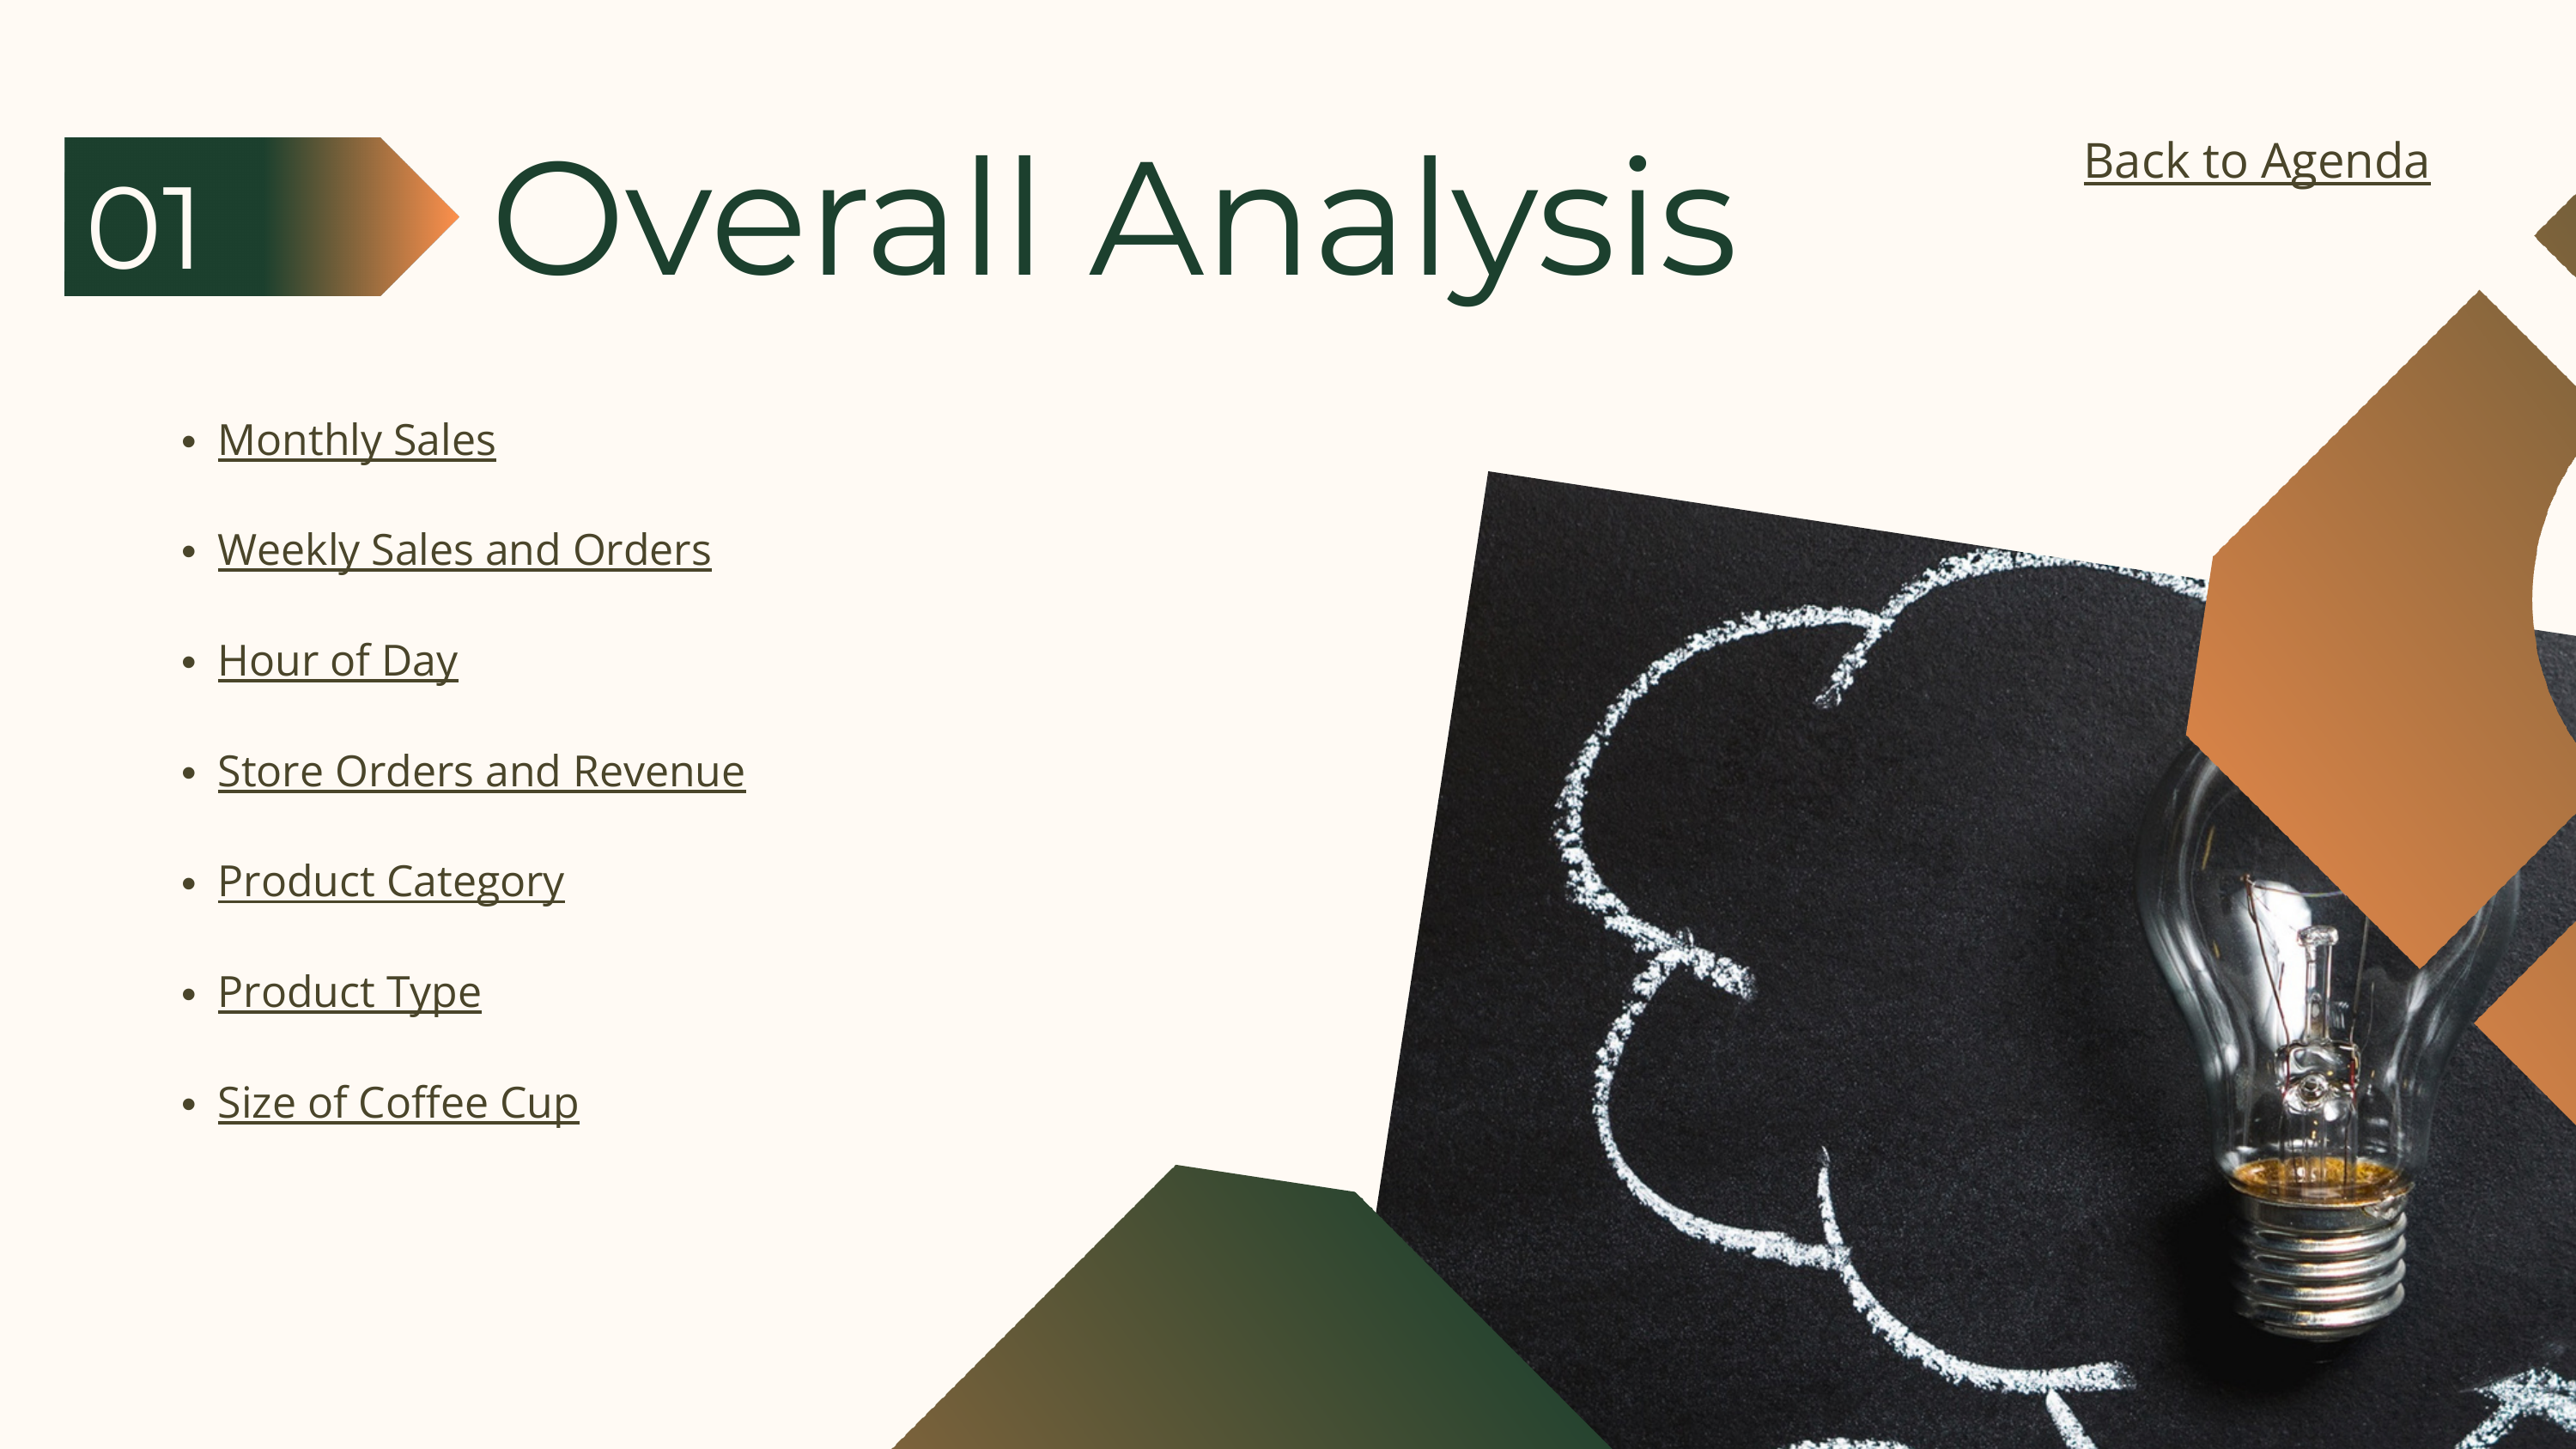

Overall Analysis

01
Back to Agenda
Monthly Sales
Weekly Sales and Orders
Hour of Day
Store Orders and Revenue
Product Category
Product Type
Size of Coffee Cup